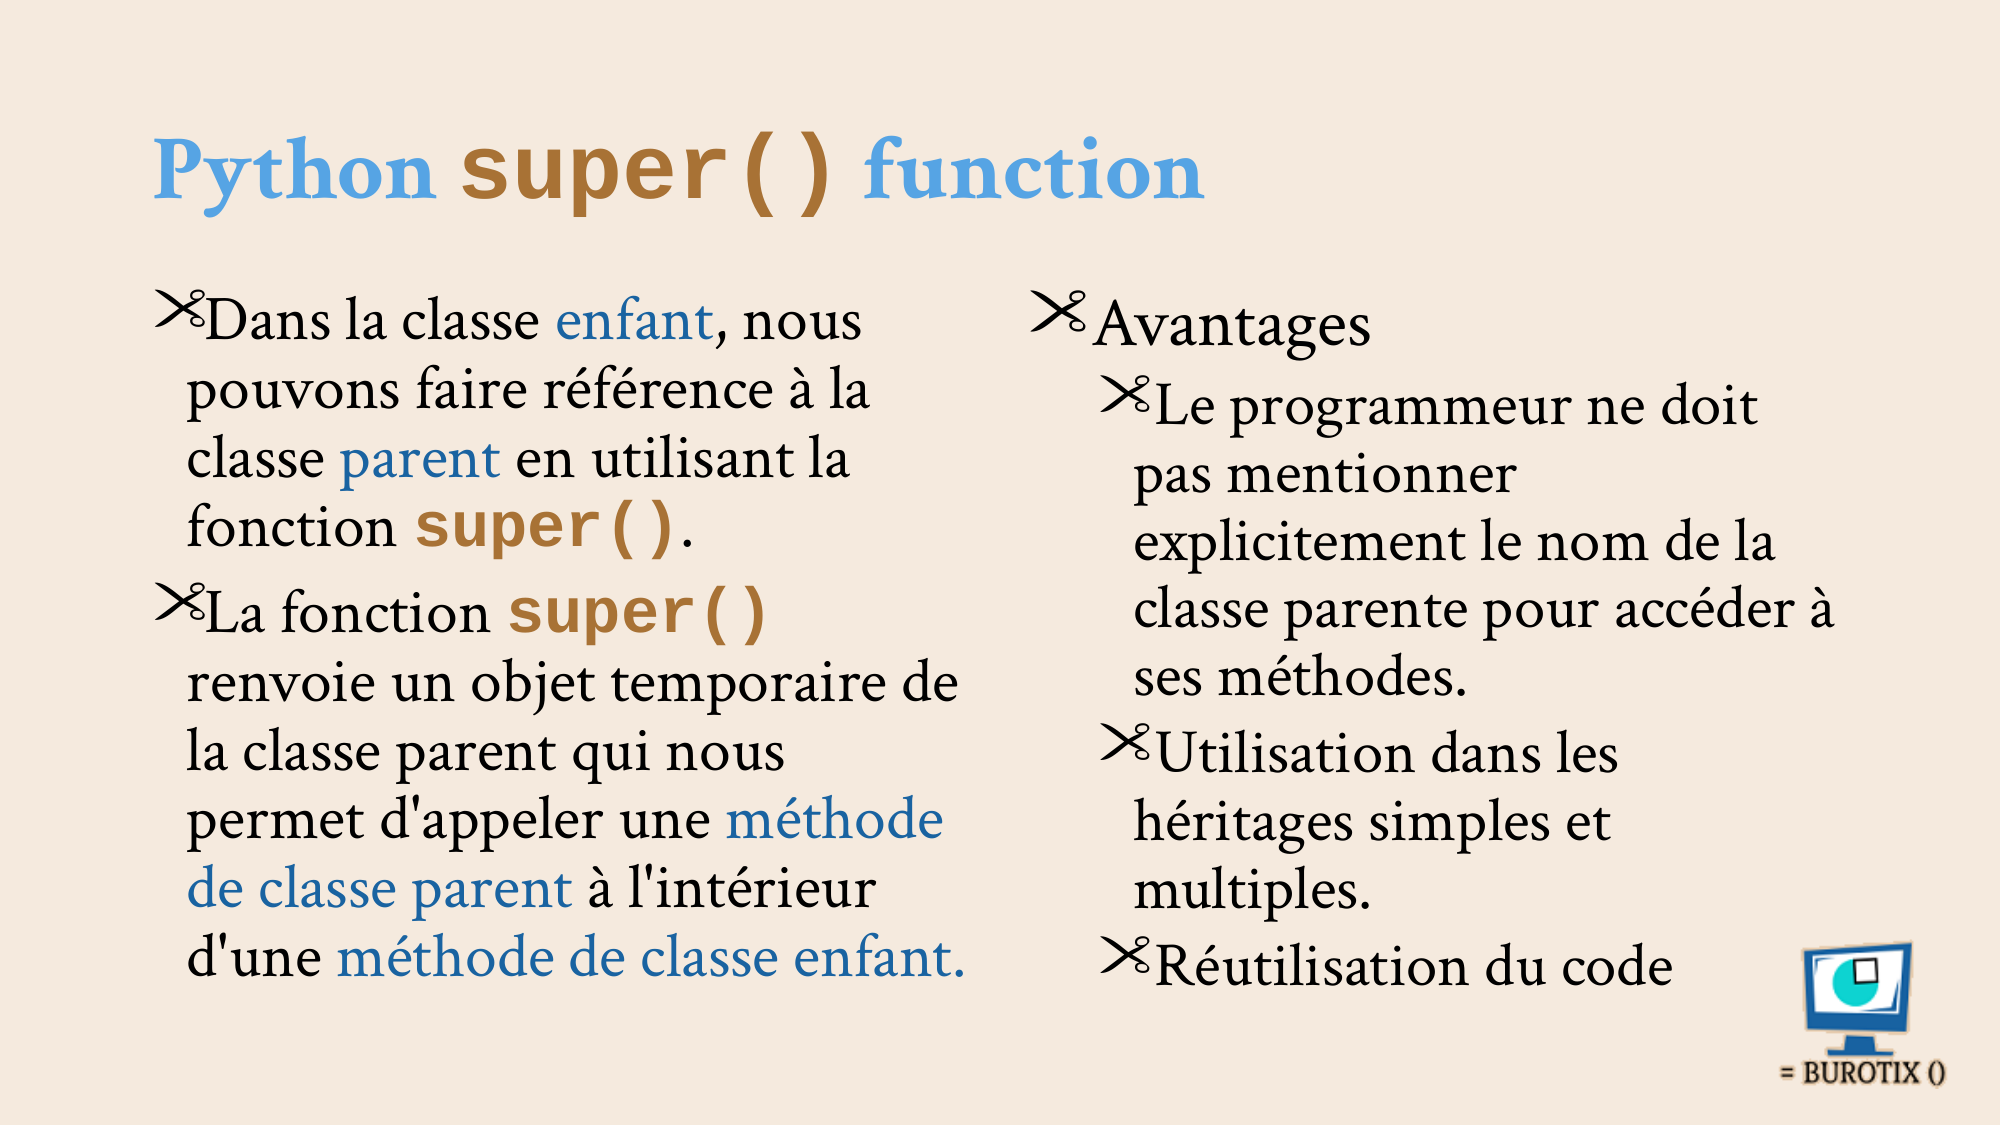

# Python super() function
Dans la classe enfant, nous pouvons faire référence à la classe parent en utilisant la fonction super().
La fonction super() renvoie un objet temporaire de la classe parent qui nous permet d'appeler une méthode de classe parent à l'intérieur d'une méthode de classe enfant.

Avantages
Le programmeur ne doit pas mentionner explicitement le nom de la classe parente pour accéder à ses méthodes.
Utilisation dans les héritages simples et multiples.
Réutilisation du code